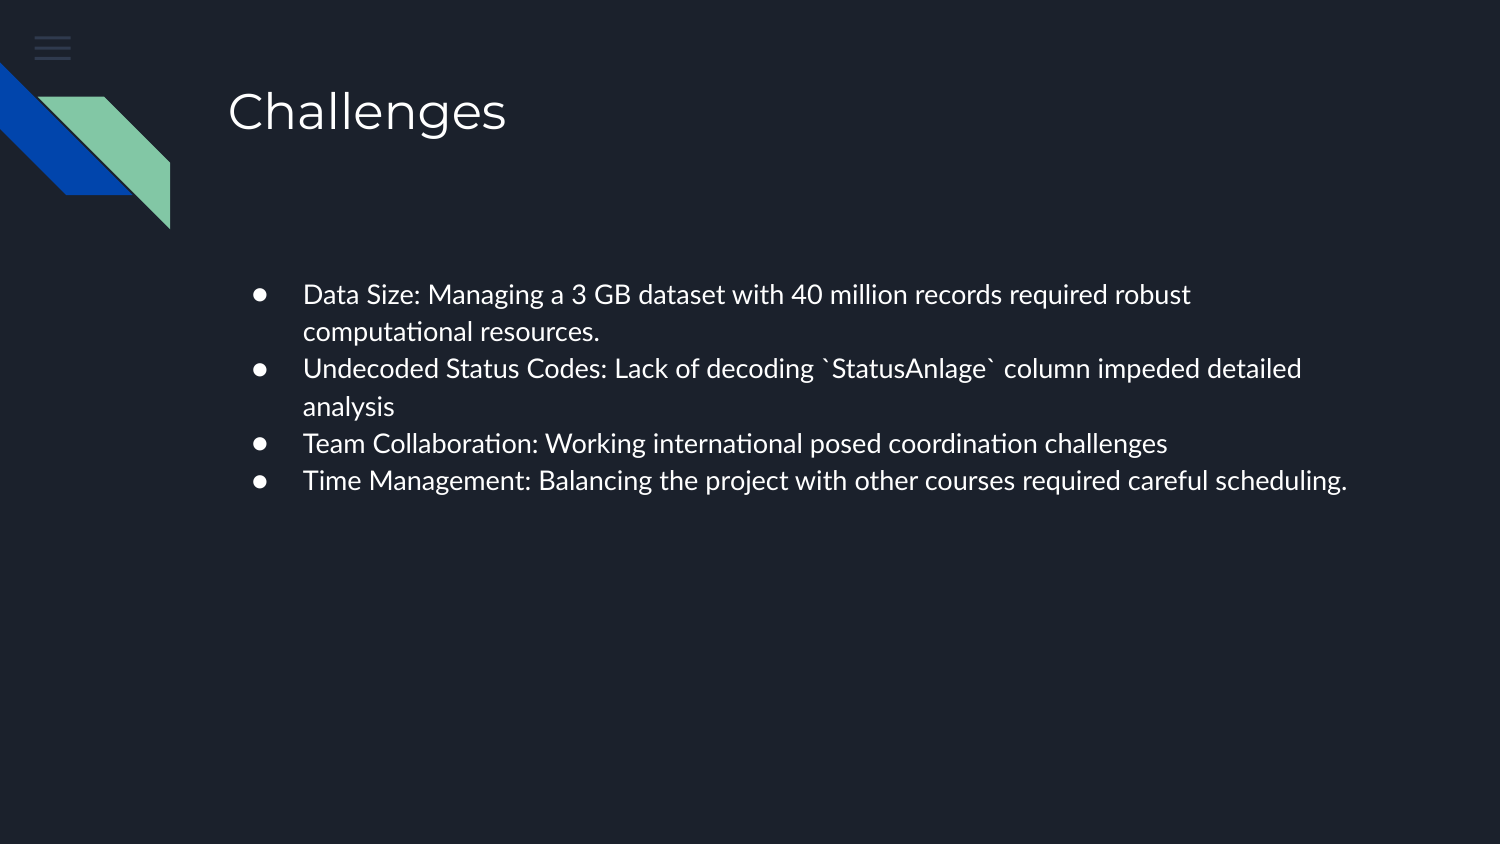

# Challenges
Data Size: Managing a 3 GB dataset with 40 million records required robust computational resources.
Undecoded Status Codes: Lack of decoding `StatusAnlage` column impeded detailed analysis
Team Collaboration: Working international posed coordination challenges
Time Management: Balancing the project with other courses required careful scheduling.